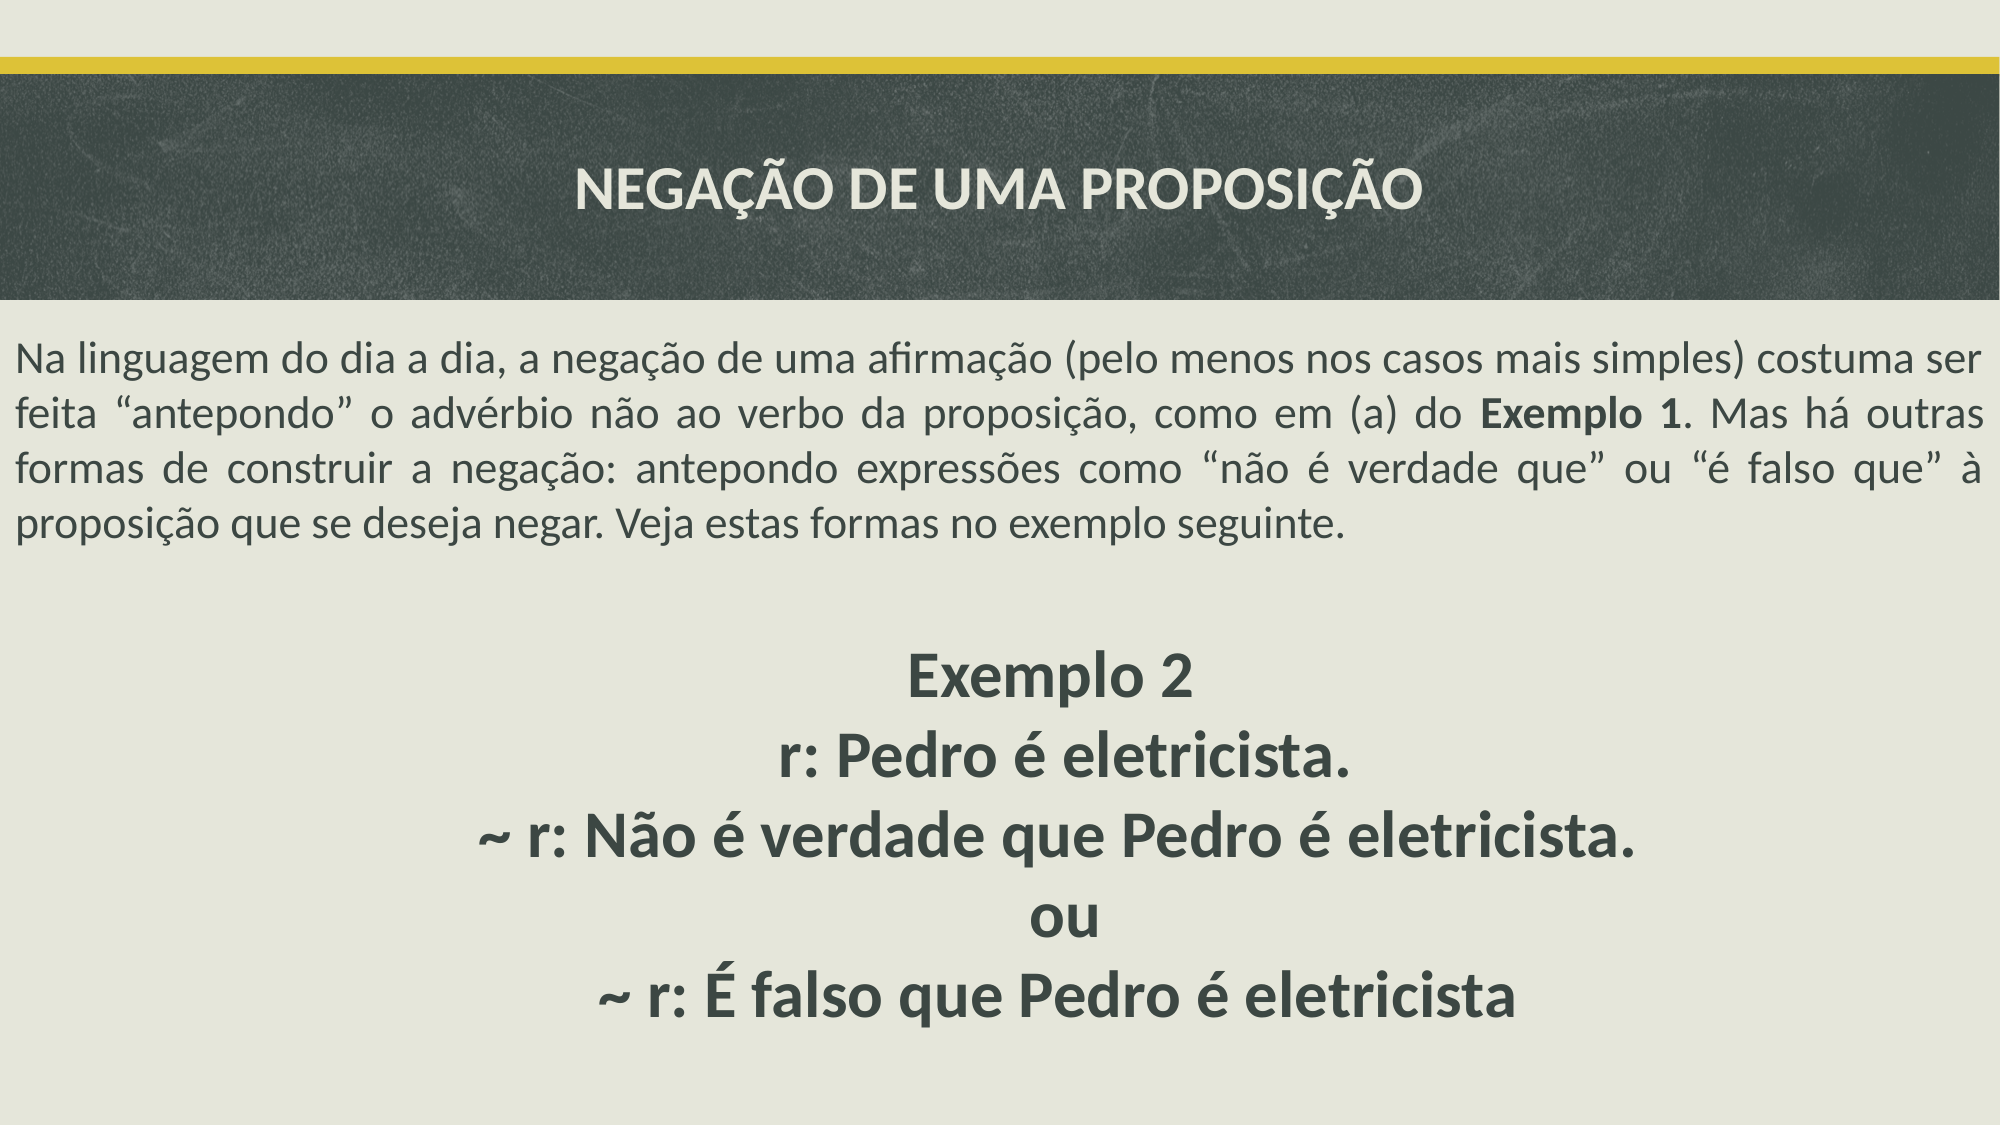

# NEGAÇÃO DE UMA PROPOSIÇÃO
Na linguagem do dia a dia, a negação de uma afirmação (pelo menos nos casos mais simples) costuma ser feita “antepondo” o advérbio não ao verbo da proposição, como em (a) do Exemplo 1. Mas há outras formas de construir a negação: antepondo expressões como “não é verdade que” ou “é falso que” à proposição que se deseja negar. Veja estas formas no exemplo seguinte.
Exemplo 2
 r: Pedro é eletricista.
~ r: Não é verdade que Pedro é eletricista.
 ou
~ r: É falso que Pedro é eletricista